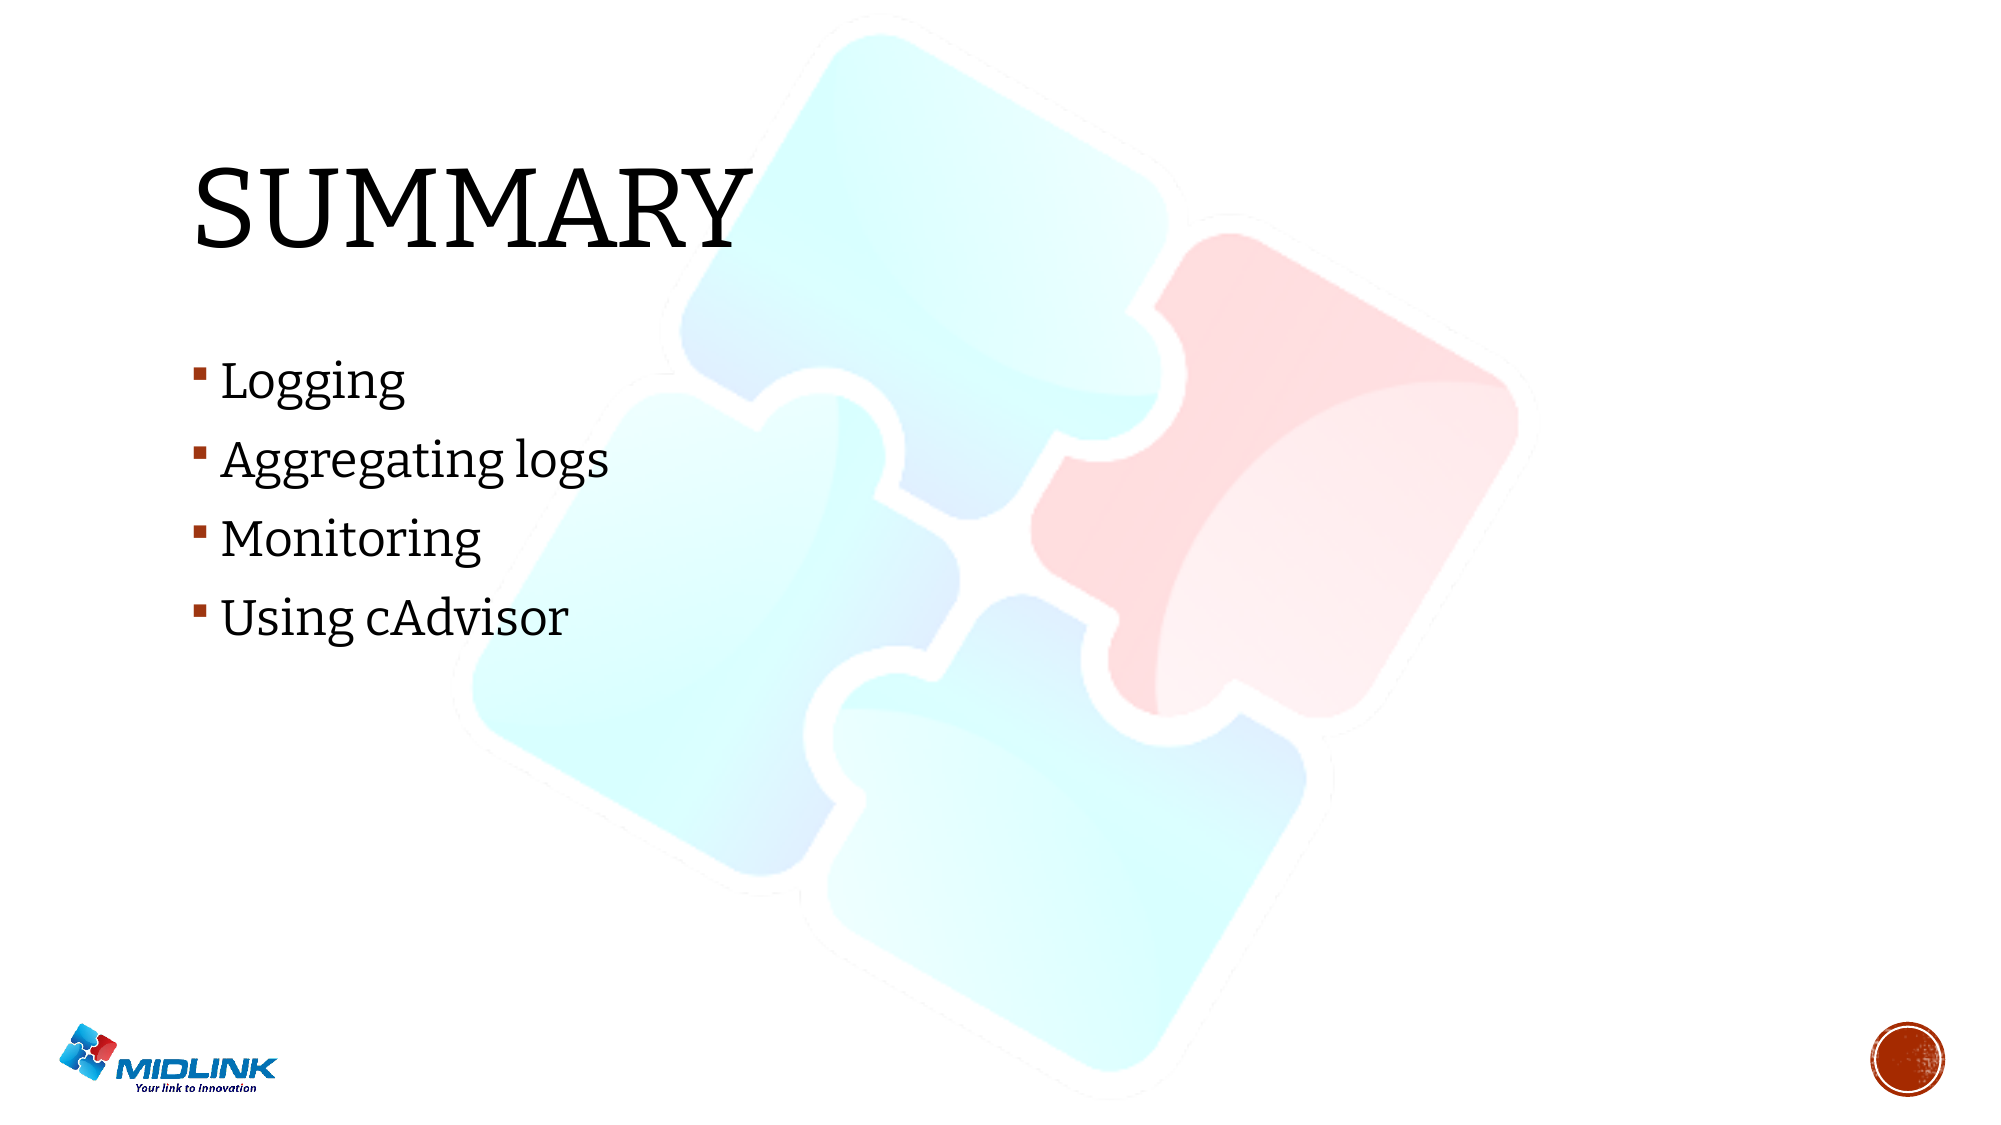

# summary
Logging
Aggregating logs
Monitoring
Using cAdvisor